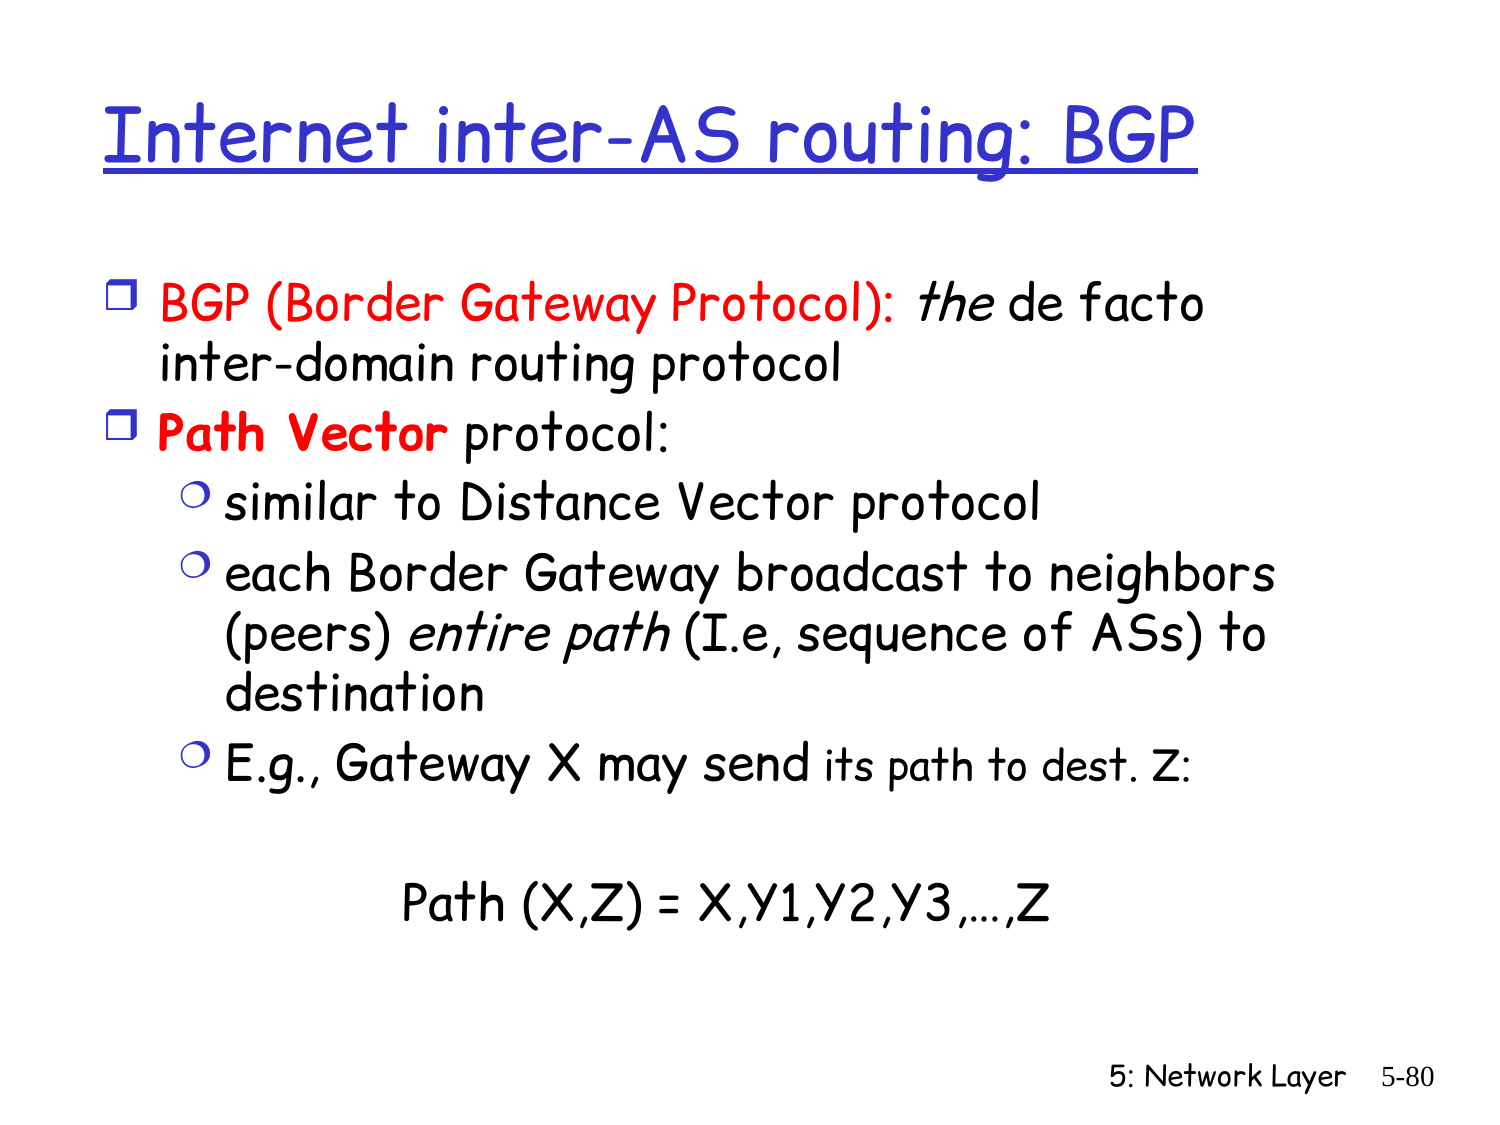

# Internet inter-AS routing: BGP
BGP (Border Gateway Protocol): the de facto inter-domain routing protocol
Path Vector protocol:
similar to Distance Vector protocol
each Border Gateway broadcast to neighbors (peers) entire path (I.e, sequence of ASs) to destination
E.g., Gateway X may send its path to dest. Z:

                    Path (X,Z) = X,Y1,Y2,Y3,…,Z
5: Network Layer
5-80